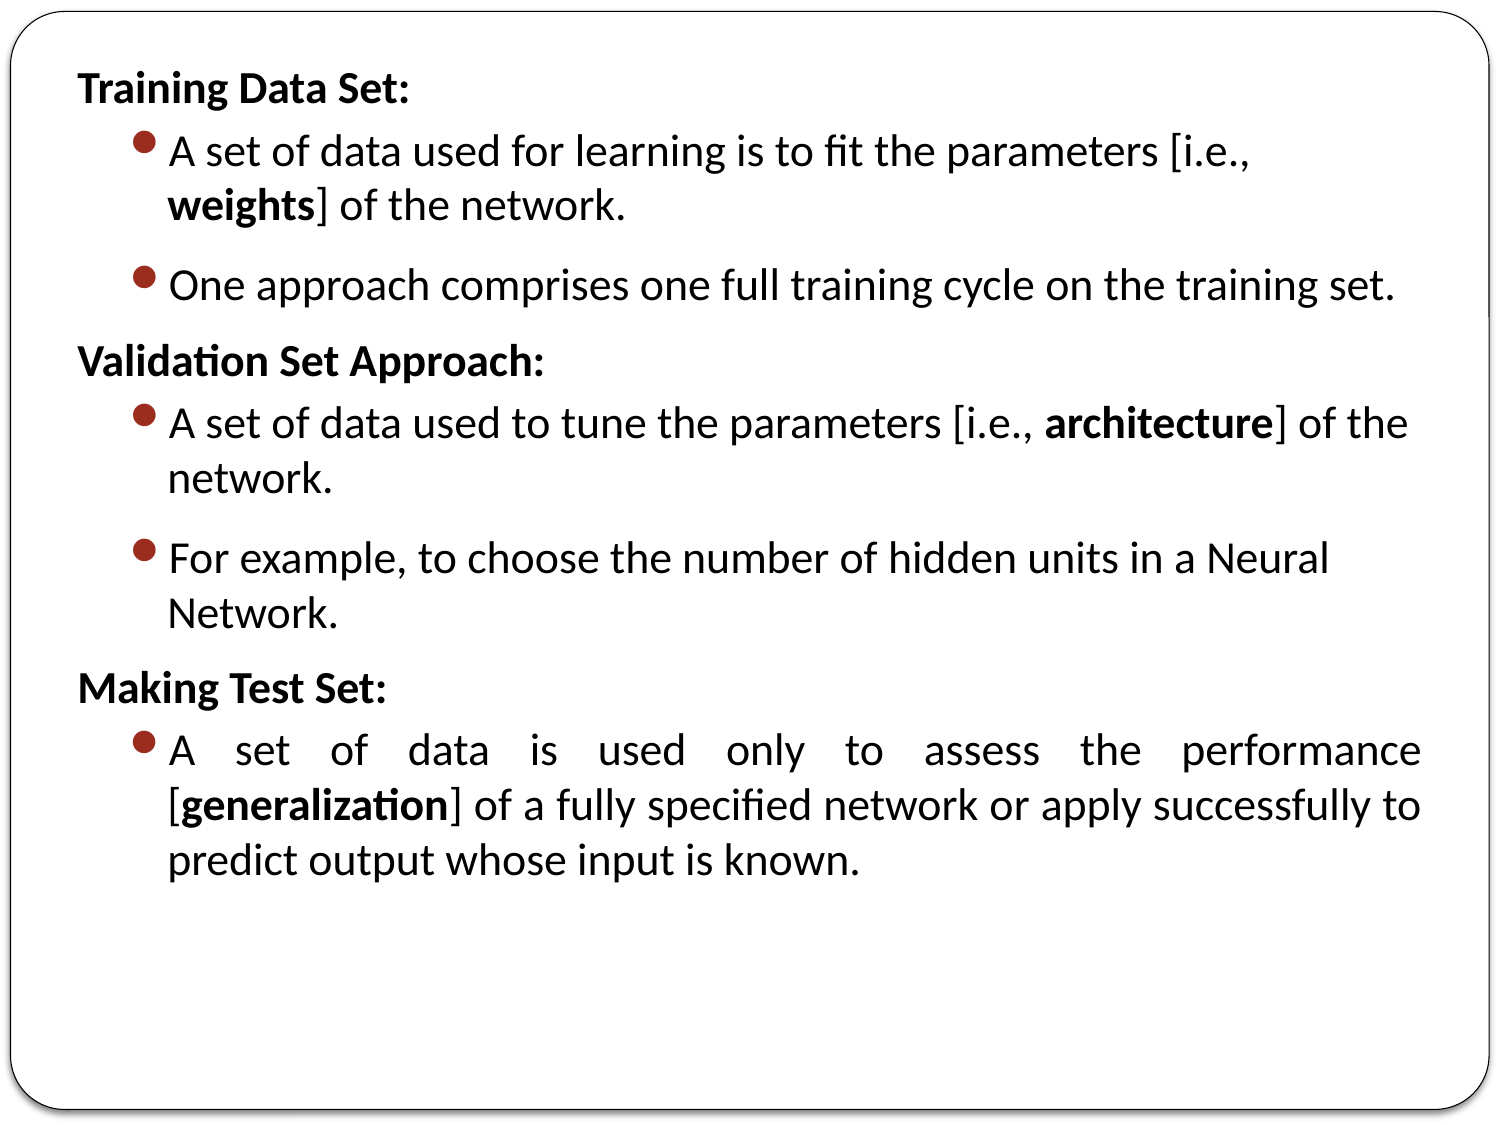

Training Data Set:
A set of data used for learning is to fit the parameters [i.e., weights] of the network.
One approach comprises one full training cycle on the training set.
Validation Set Approach:
A set of data used to tune the parameters [i.e., architecture] of the network.
For example, to choose the number of hidden units in a Neural Network.
Making Test Set:
A set of data is used only to assess the performance [generalization] of a fully specified network or apply successfully to predict output whose input is known.